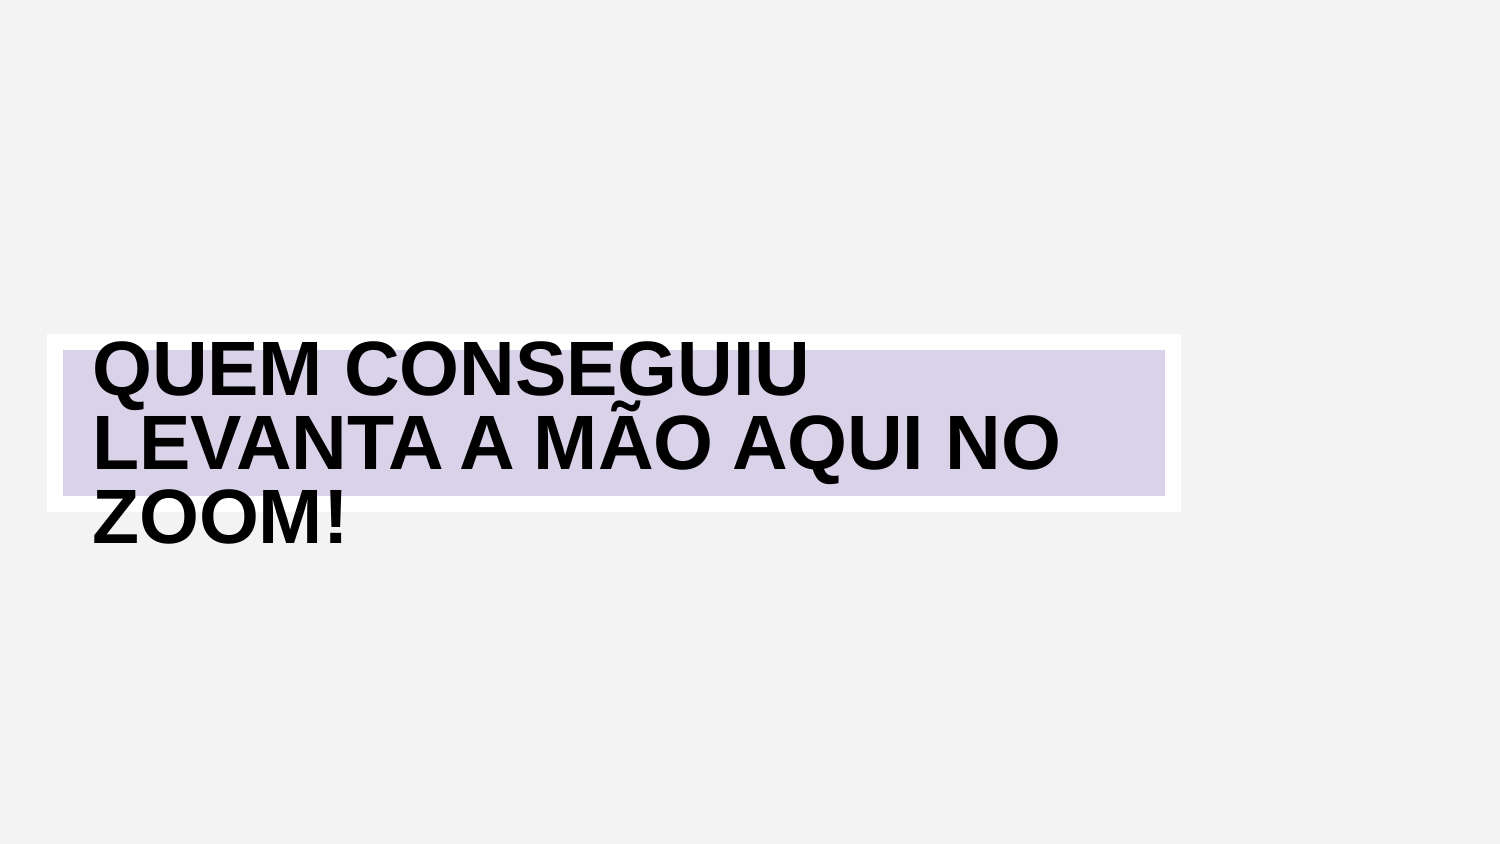

QUEM CONSEGUIU LEVANTA A MÃO AQUI NO ZOOM!